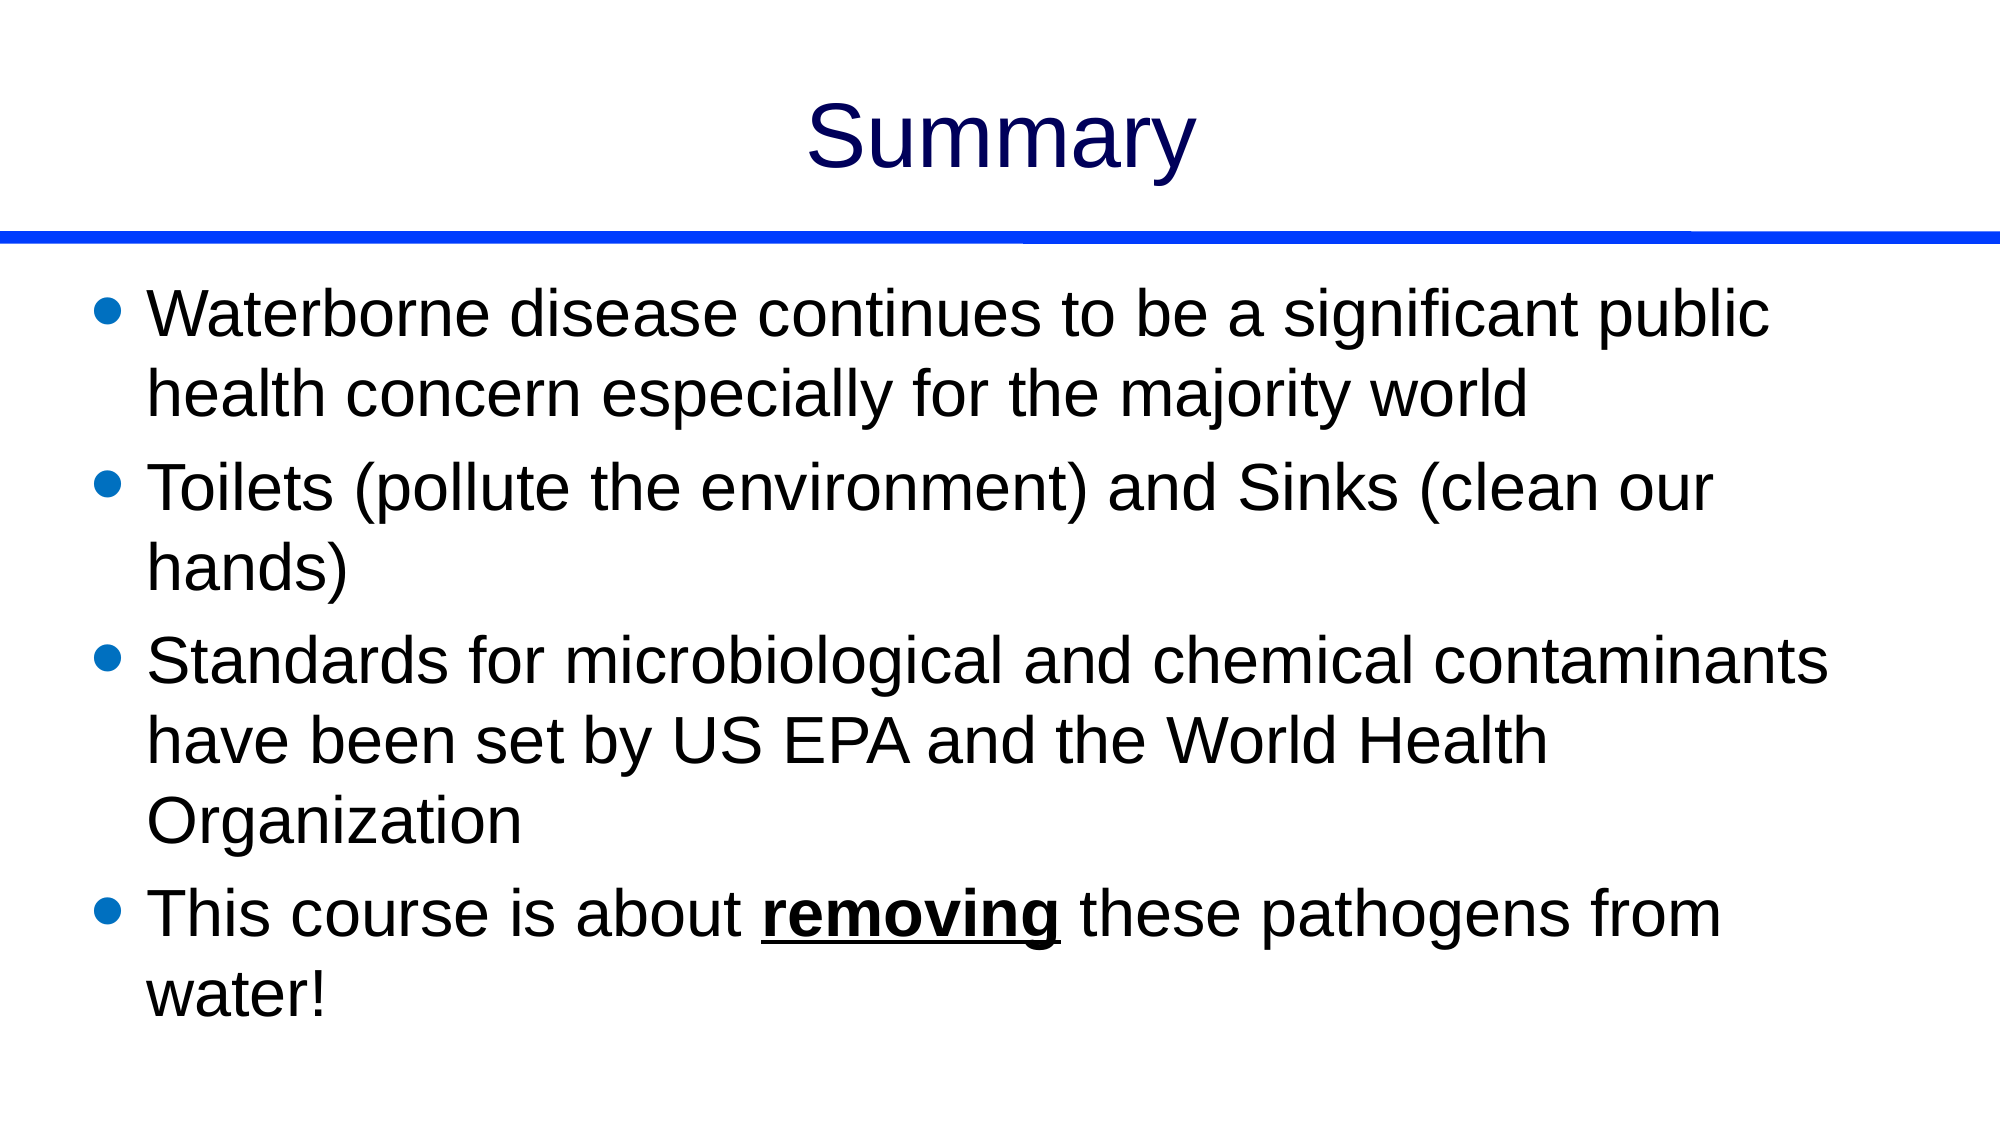

# Summary
Waterborne disease continues to be a significant public health concern especially for the majority world
Toilets (pollute the environment) and Sinks (clean our hands)
Standards for microbiological and chemical contaminants have been set by US EPA and the World Health Organization
This course is about removing these pathogens from water!